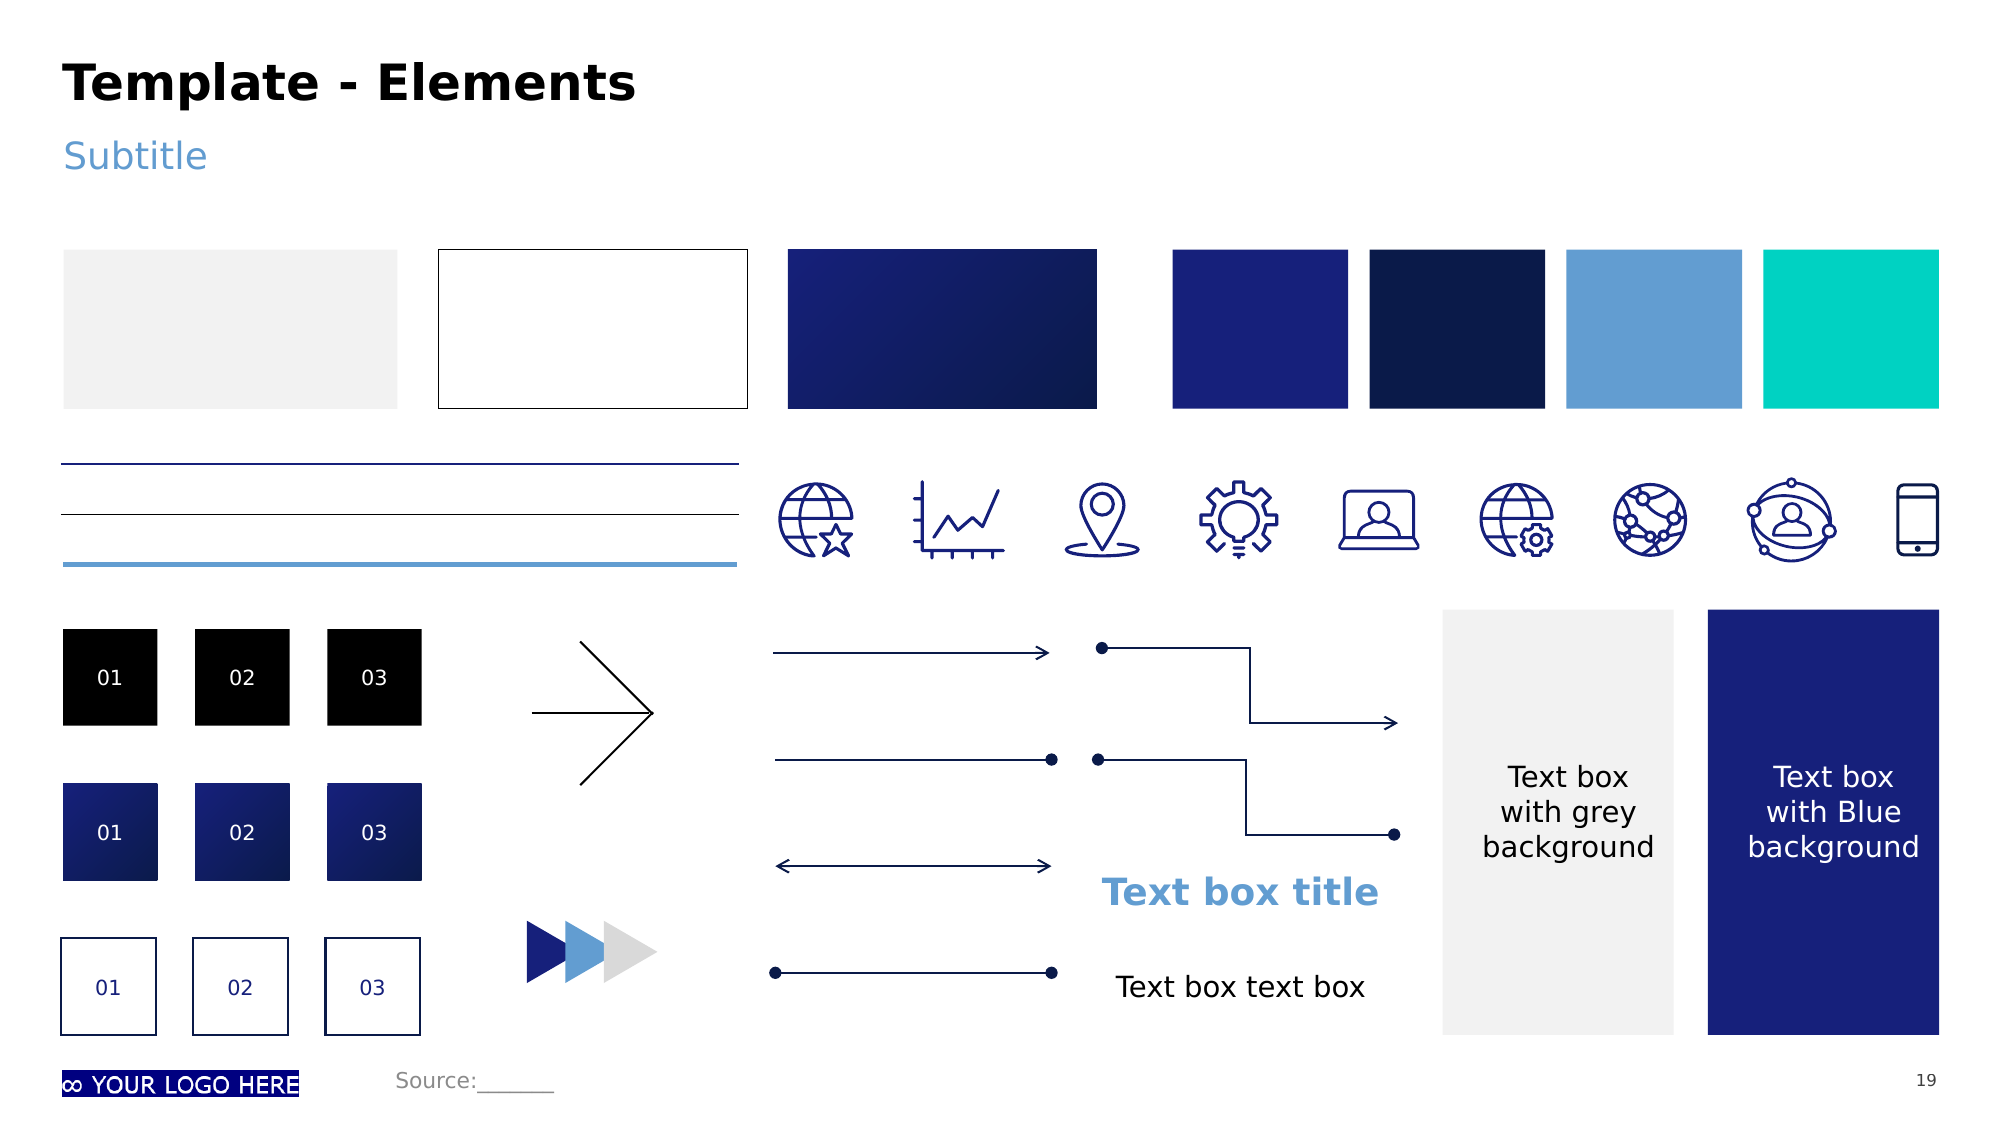

# Template - Elements
Subtitle

Text box with grey background
Text box with Blue background
01
02
03
01
02
03
Text box title

01
02
03
Text box text box
Source:_______